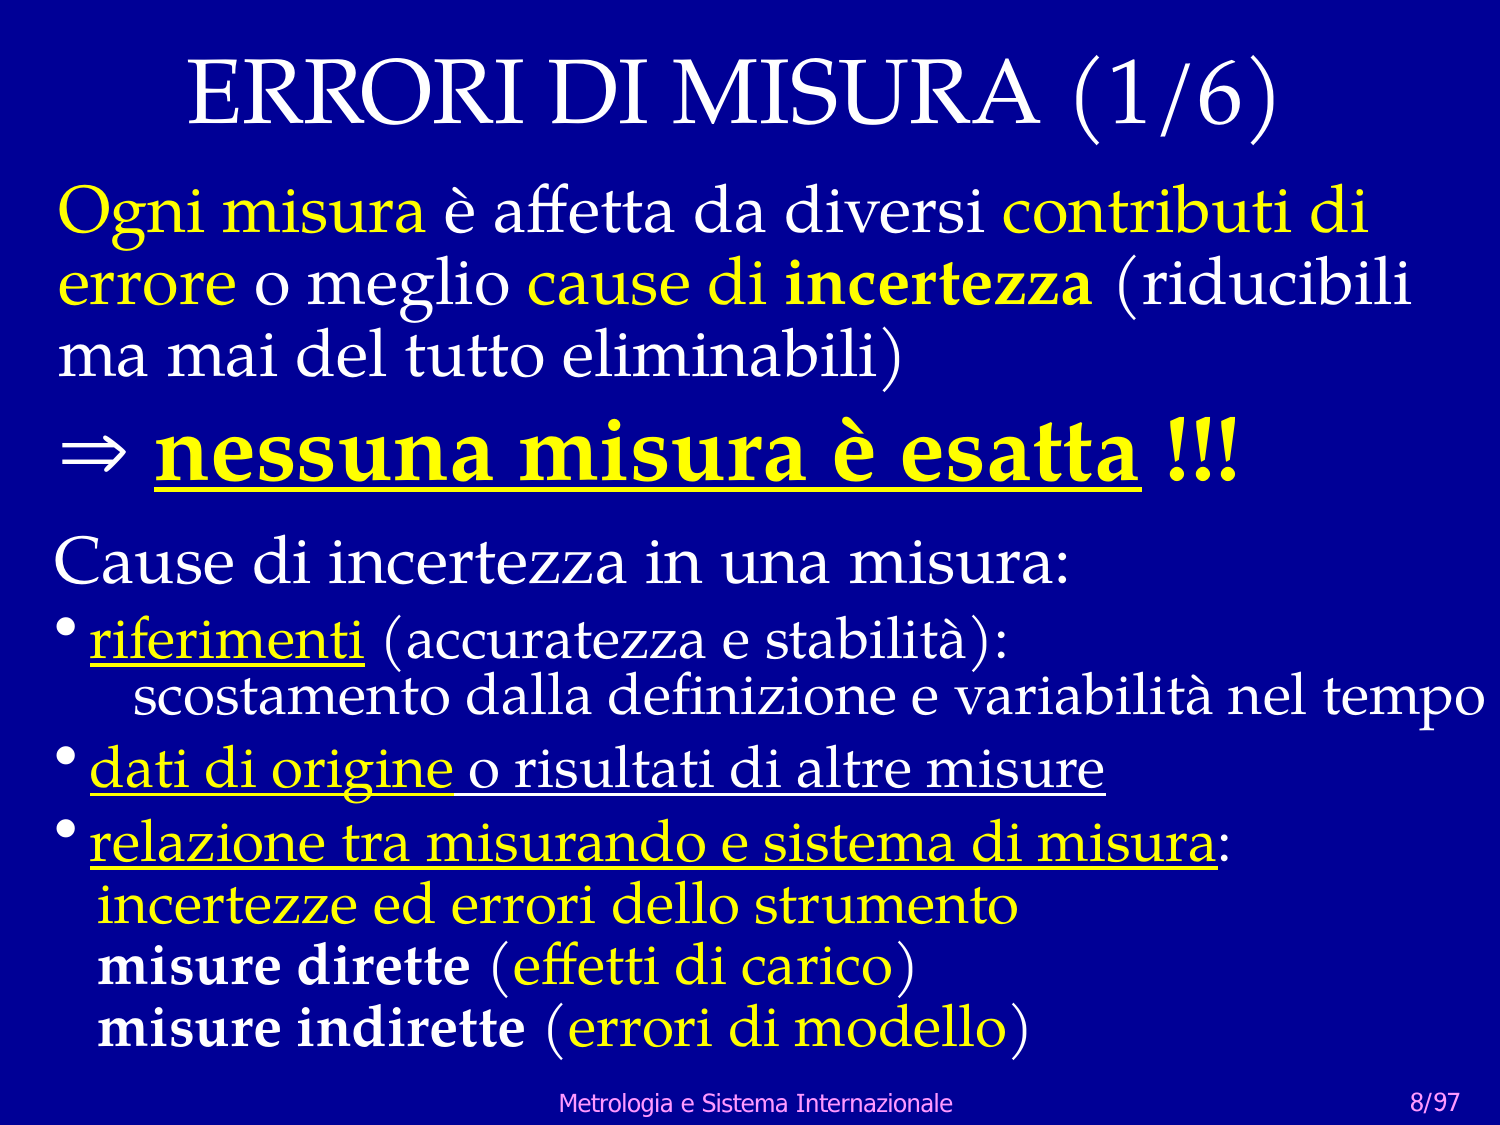

# ERRORI DI MISURA (1/6)
Ogni misura è affetta da diversi contributi di errore o meglio cause di incertezza (riducibili ma mai del tutto eliminabili)
⇒ nessuna misura è esatta !!!
Cause di incertezza in una misura:
riferimenti (accuratezza e stabilità):
   scostamento dalla definizione e variabilità nel tempo
dati di origine o risultati di altre misure
relazione tra misurando e sistema di misura:
   incertezze ed errori dello strumento
   misure dirette (effetti di carico)
   misure indirette (errori di modello)

Metrologia e Sistema Internazionale